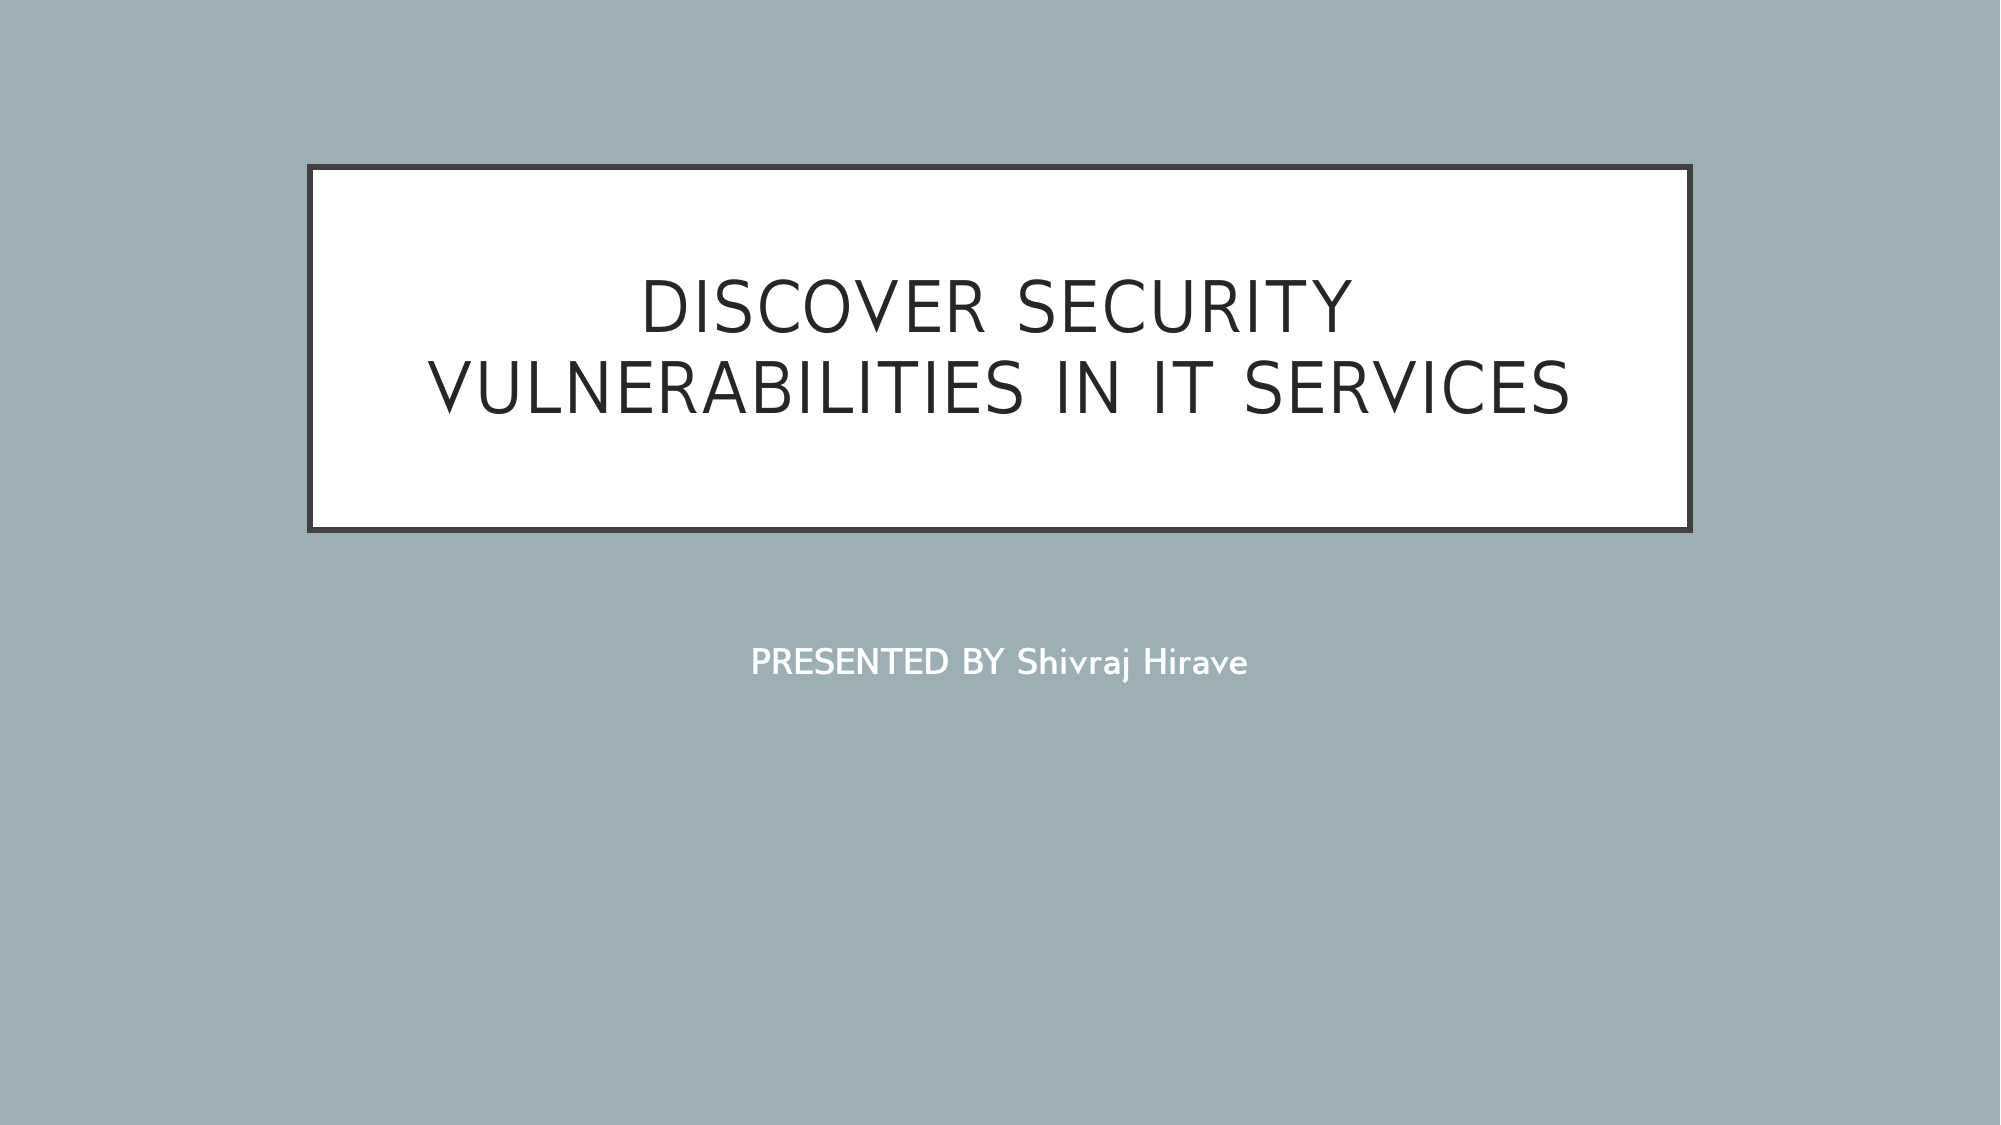

# Discover Security Vulnerabilities in it services
PRESENTED BY Shivraj Hirave